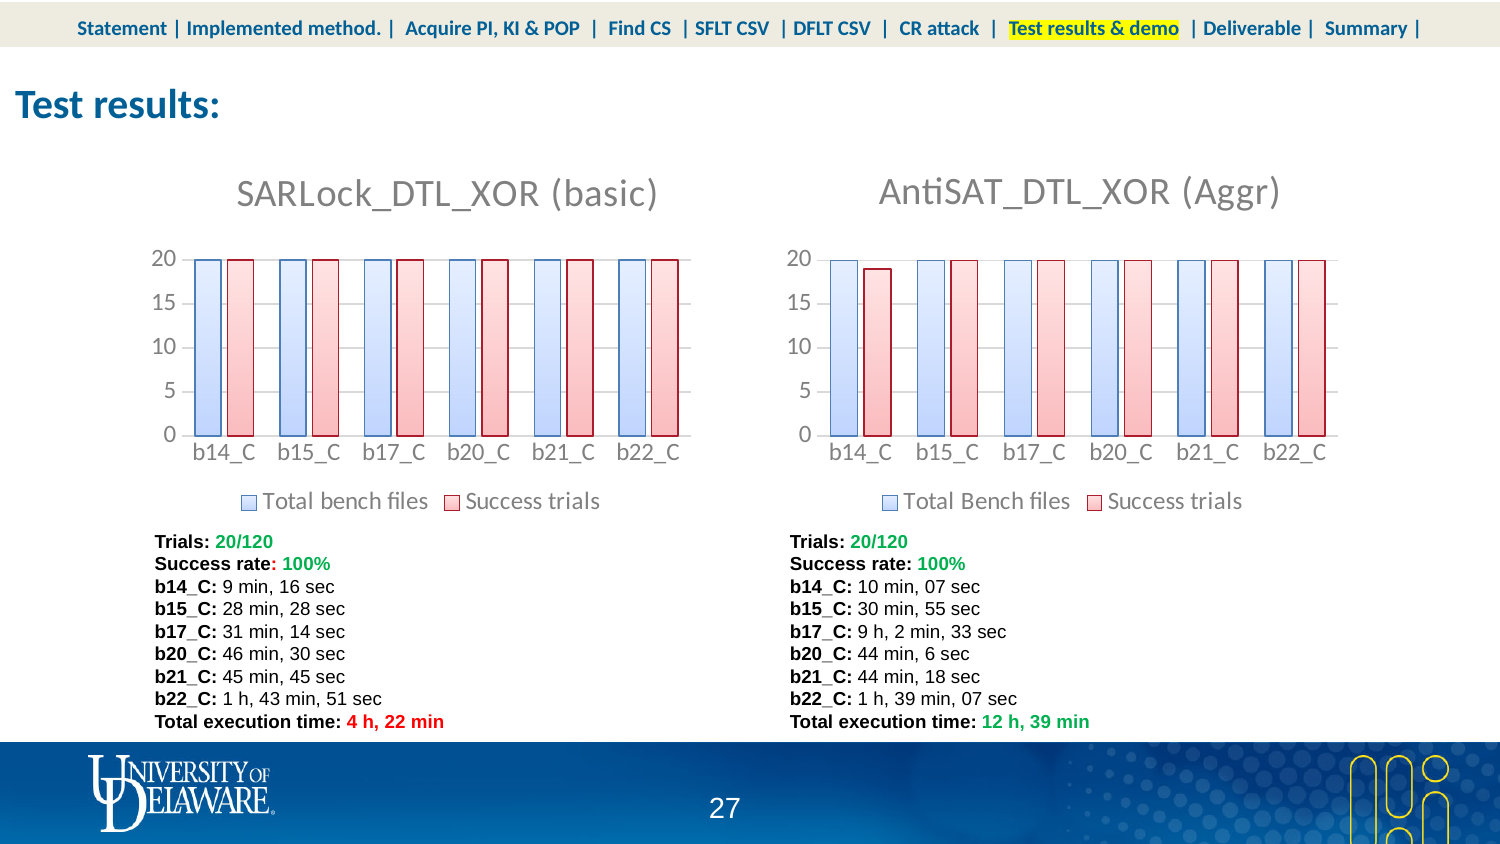

Statement | Implemented method. |  Acquire PI, KI & POP  |  Find CS  | SFLT CSV  | DFLT CSV  |  CR attack  |  Test results & demo  | Deliverable |  Summary |
Test results:

### Chart: SARLock_DTL_XOR (basic)

| Category | Total bench files | Success trials |
|---|---|---|
| b14_C | 60.0 | 60.0 |
| b15_C | 60.0 | 60.0 |
| b17_C | 60.0 | 59.0 |
| b20_C | 60.0 | 59.0 |
| b21_C | 60.0 | 60.0 |
| b22_C | 60.0 | 59.0 |

### Chart: AntiSAT_DTL_XOR (Aggr)

| Category | Total Bench files | Success trials |
|---|---|---|
| b14_C | 20.0 | 19.0 |
| b15_C | 20.0 | 20.0 |
| b17_C | 20.0 | 20.0 |
| b20_C | 20.0 | 20.0 |
| b21_C | 20.0 | 20.0 |
| b22_C | 20.0 | 20.0 |
Trials: 20/120
Success rate: 100%
b14_C: 9 min, 16 sec
b15_C: 28 min, 28 sec
b17_C: 31 min, 14 sec
b20_C: 46 min, 30 sec
b21_C: 45 min, 45 sec
b22_C: 1 h, 43 min, 51 sec
Total execution time: 4 h, 22 min
Trials: 20/120
Success rate: 100%
b14_C: 10 min, 07 sec
b15_C: 30 min, 55 sec
b17_C: 9 h, 2 min, 33 sec
b20_C: 44 min, 6 sec
b21_C: 44 min, 18 sec
b22_C: 1 h, 39 min, 07 sec
Total execution time: 12 h, 39 min
27